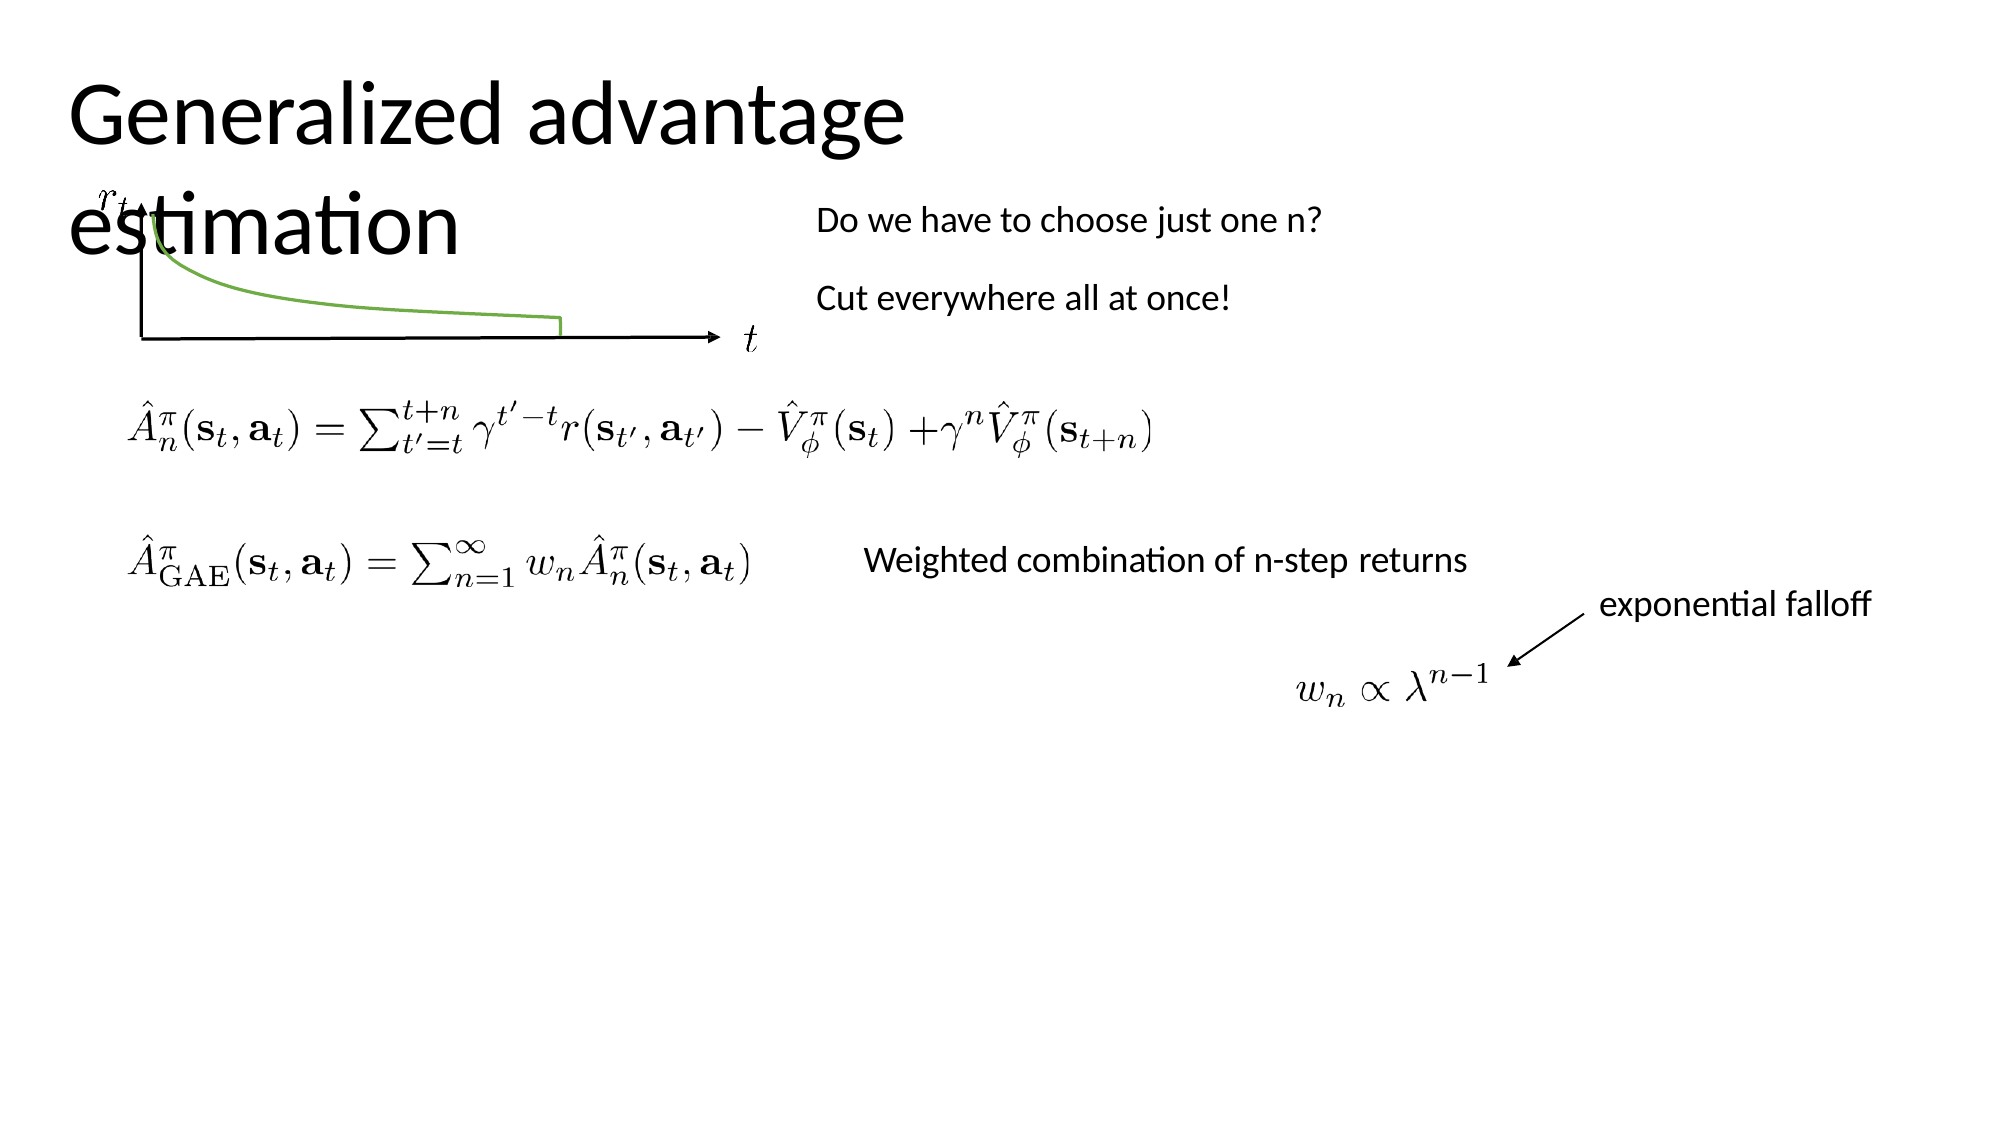

# Generalized advantage estimation

Do we have to choose just one n?
Cut everywhere all at once!

Weighted combination of n-step returns
exponential falloff